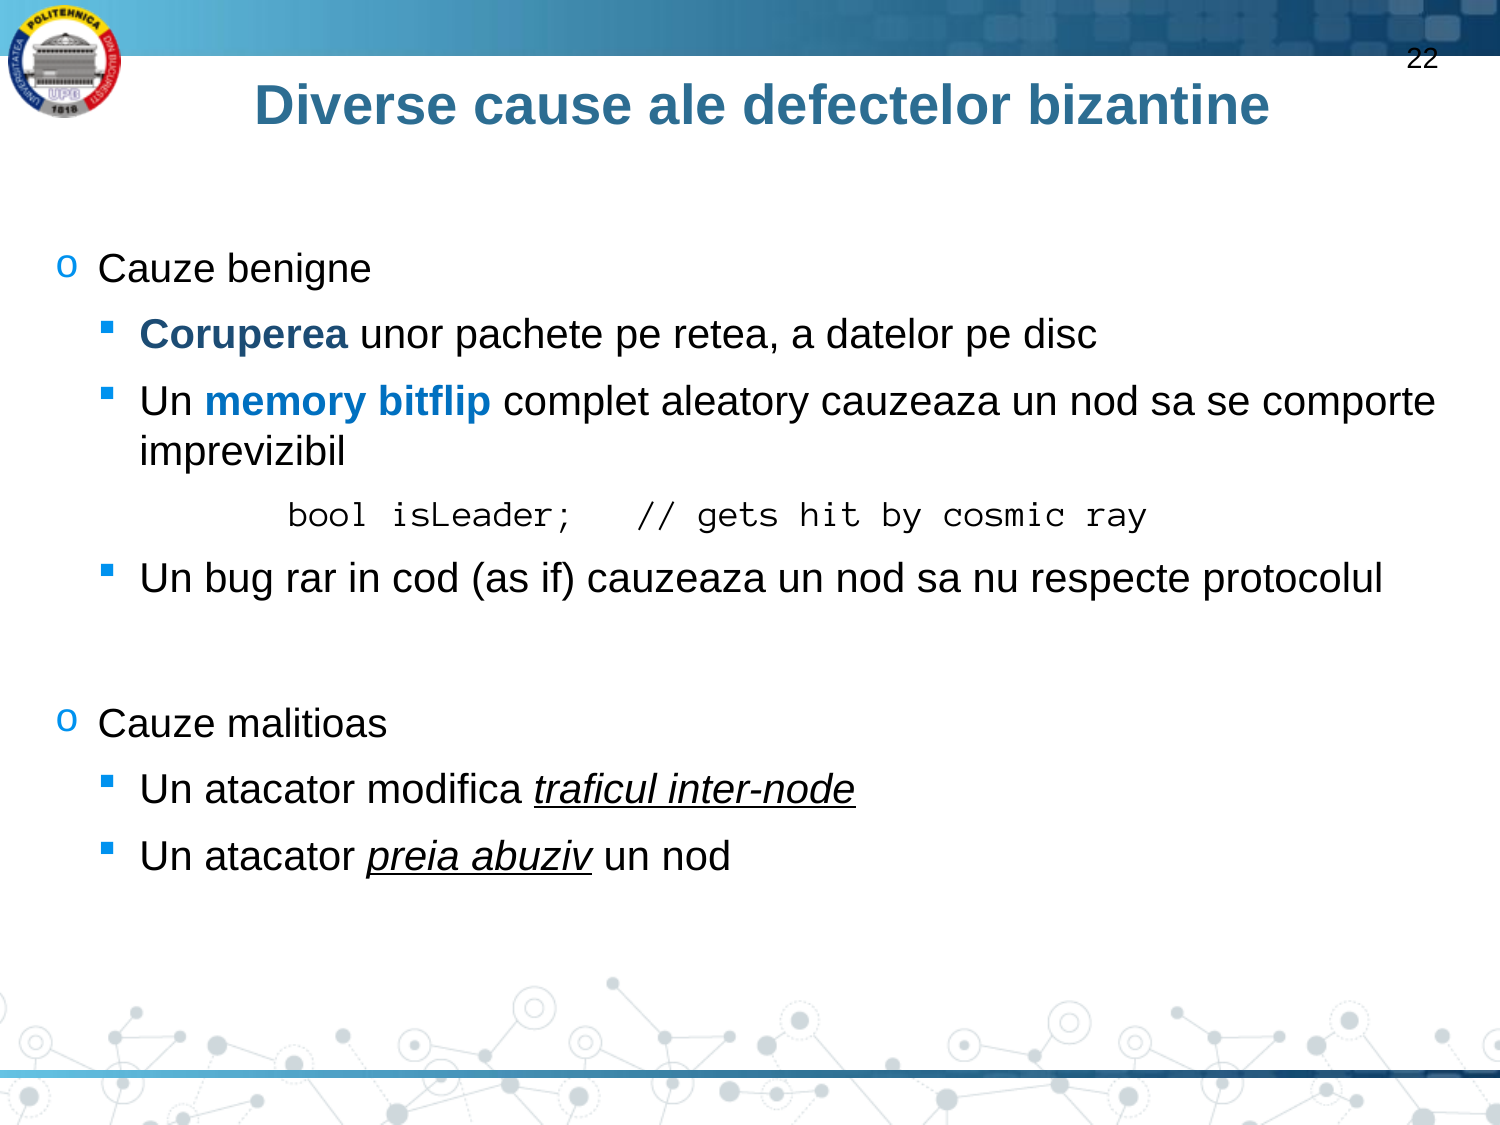

22
# Diverse cause ale defectelor bizantine
Cauze benigne
Coruperea unor pachete pe retea, a datelor pe disc
Un memory bitflip complet aleatory cauzeaza un nod sa se comporte imprevizibil
	bool isLeader;   // gets hit by cosmic ray
Un bug rar in cod (as if) cauzeaza un nod sa nu respecte protocolul

Cauze malitioas
Un atacator modifica traficul inter-node
Un atacator preia abuziv un nod